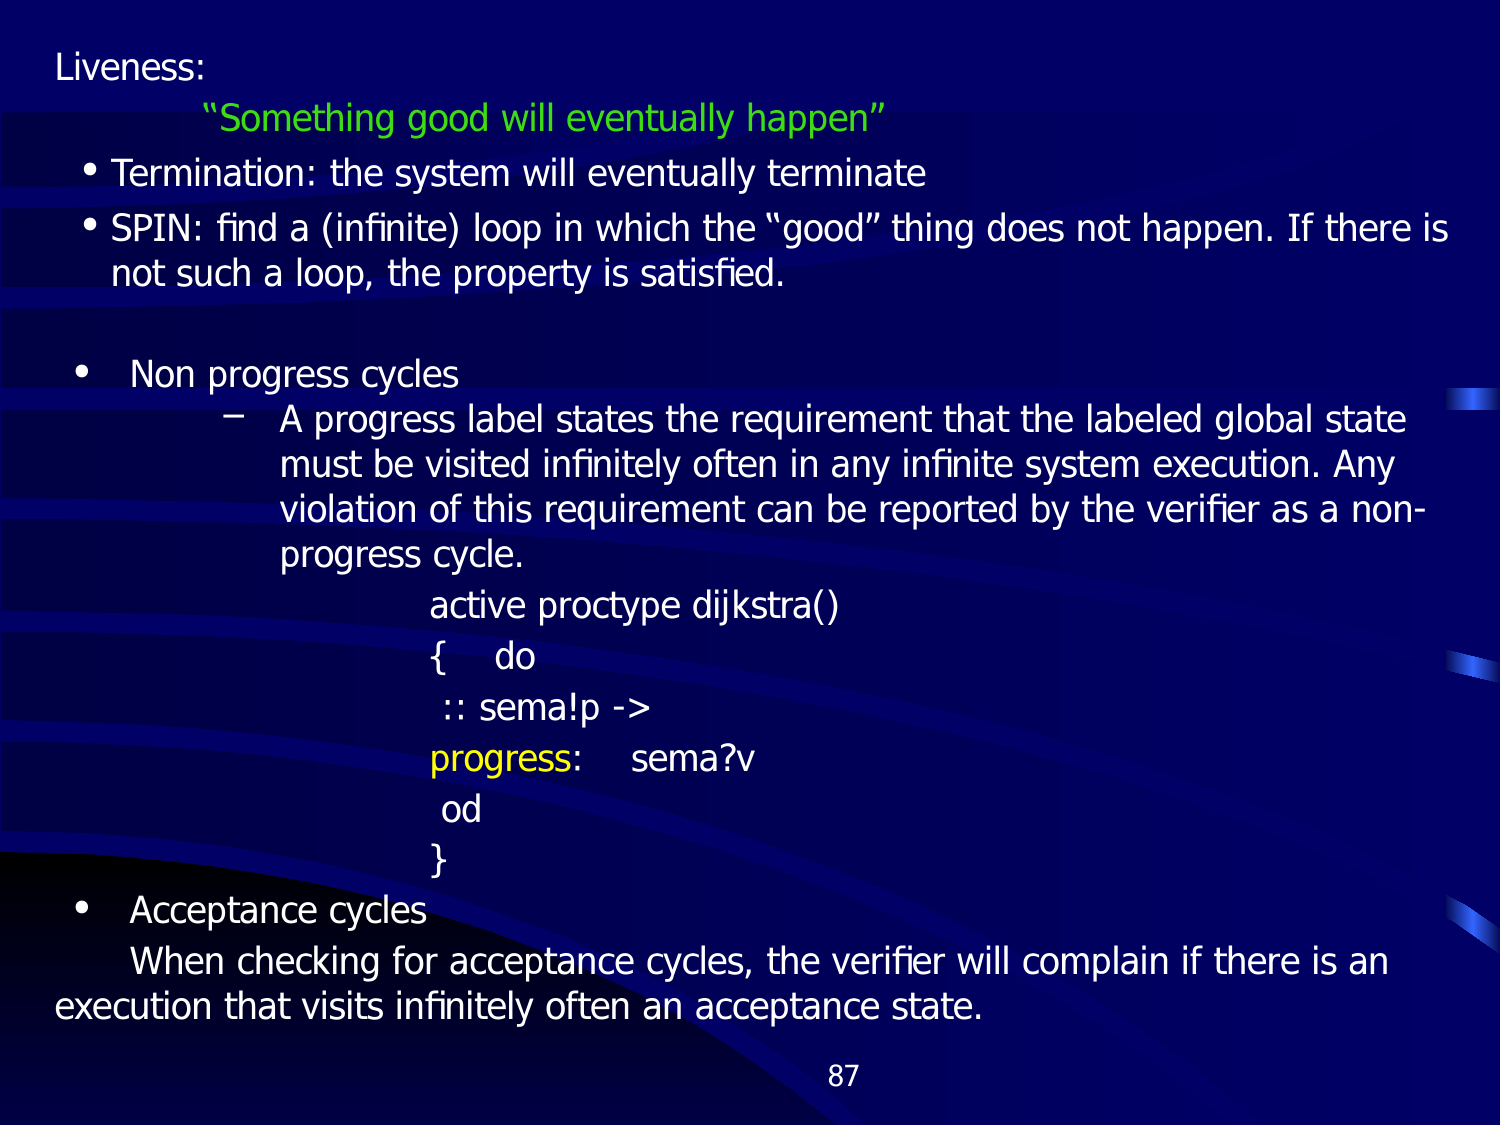

Liveness:
	“Something good will eventually happen”
Termination: the system will eventually terminate
SPIN: find a (infinite) loop in which the “good” thing does not happen. If there is not such a loop, the property is satisfied.

Non progress cycles
A progress label states the requirement that the labeled global state must be visited infinitely often in any infinite system execution. Any violation of this requirement can be reported by the verifier as a non-progress cycle.
	active proctype dijkstra()
	{    do
   	 :: sema!p ->
	progress:    sema?v
   	 od
	}
Acceptance cycles
When checking for acceptance cycles, the verifier will complain if there is an execution that visits infinitely often an acceptance state.

87